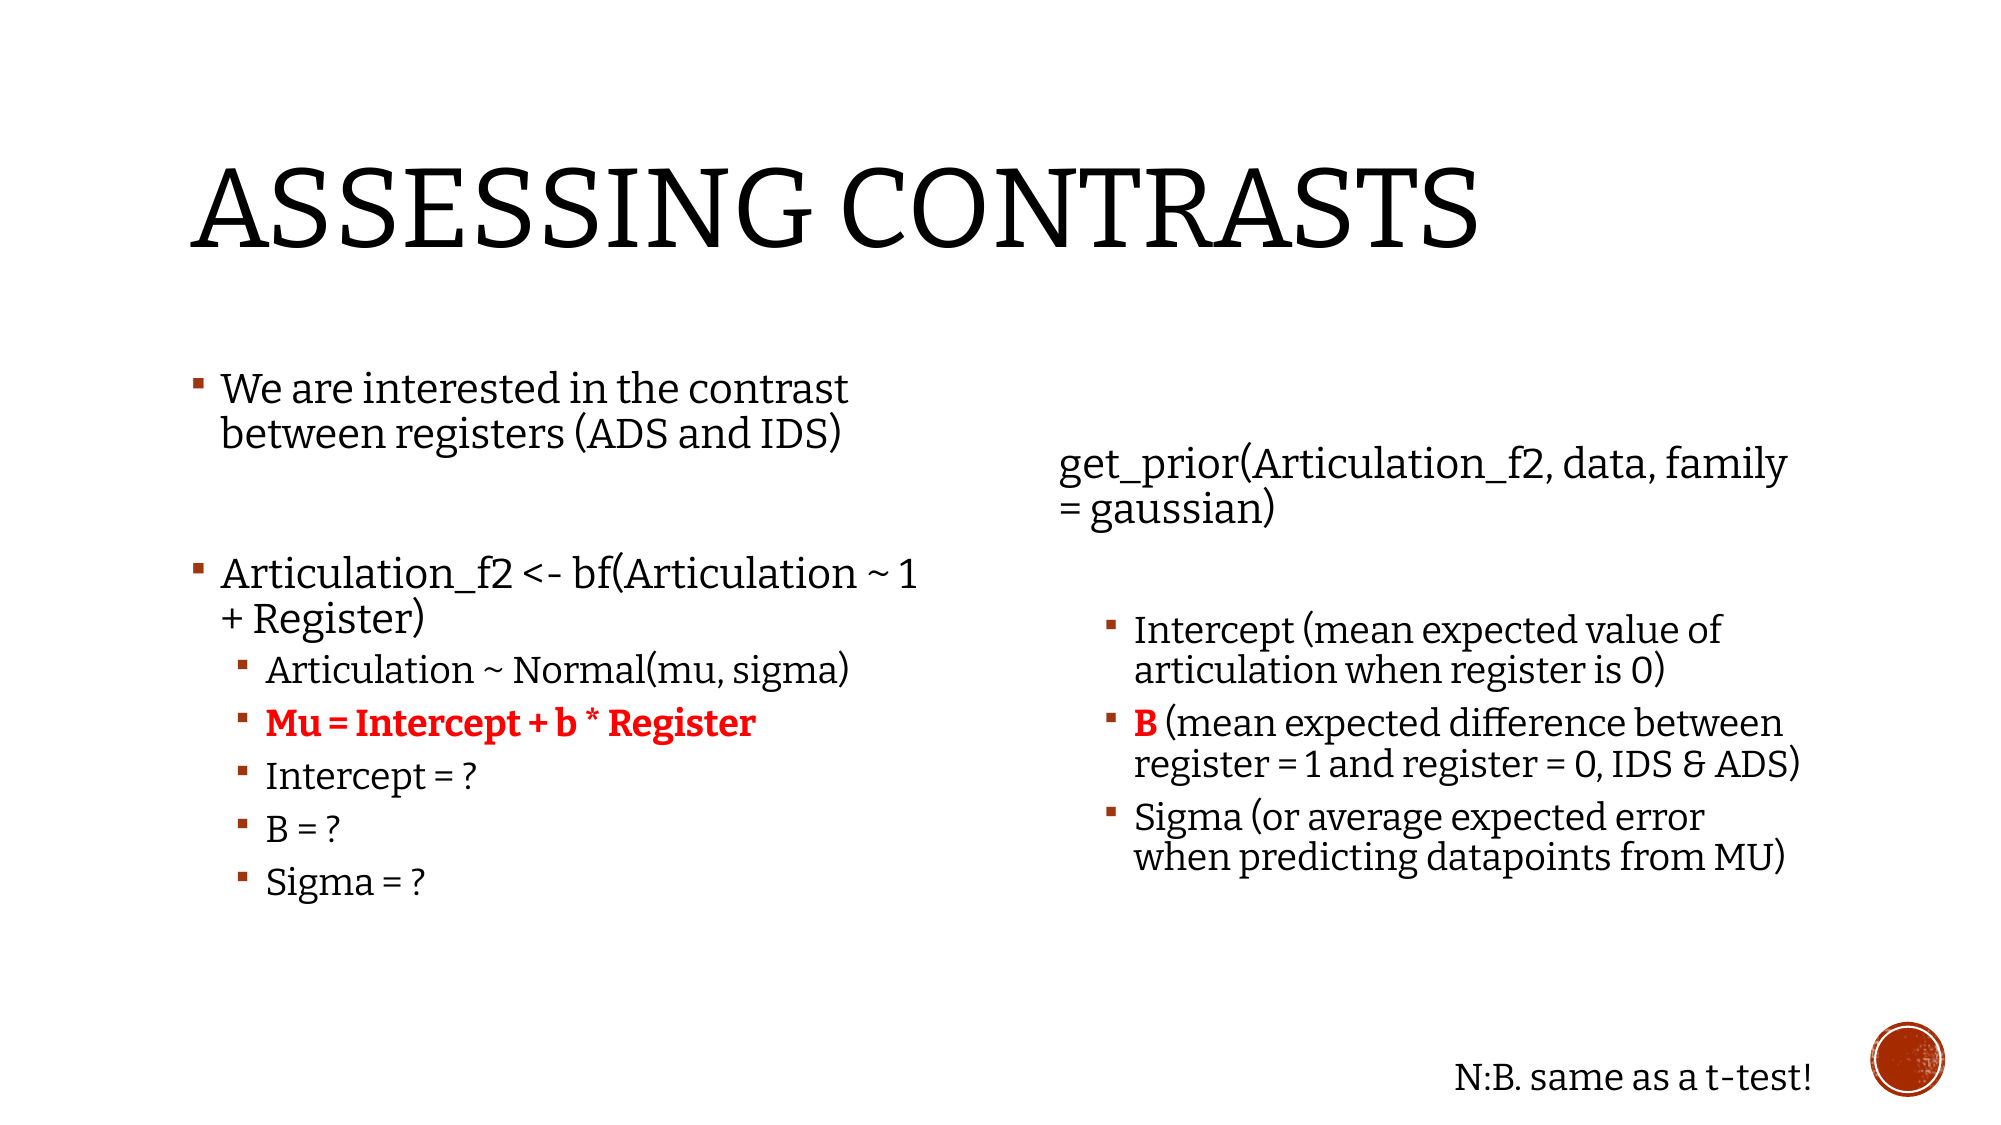

# Assessing contrasts
We are interested in the contrast between registers (ADS and IDS)

Articulation_f2 <- bf(Articulation ~ 1 + Register)
Articulation ~ Normal(mu, sigma)
Mu = Intercept + b * Register
Intercept = ?
B = ?
Sigma = ?

get_prior(Articulation_f2, data, family = gaussian)

Intercept (mean expected value of articulation when register is 0)
B (mean expected difference between register = 1 and register = 0, IDS & ADS)
Sigma (or average expected error when predicting datapoints from MU)
N:B. same as a t-test!